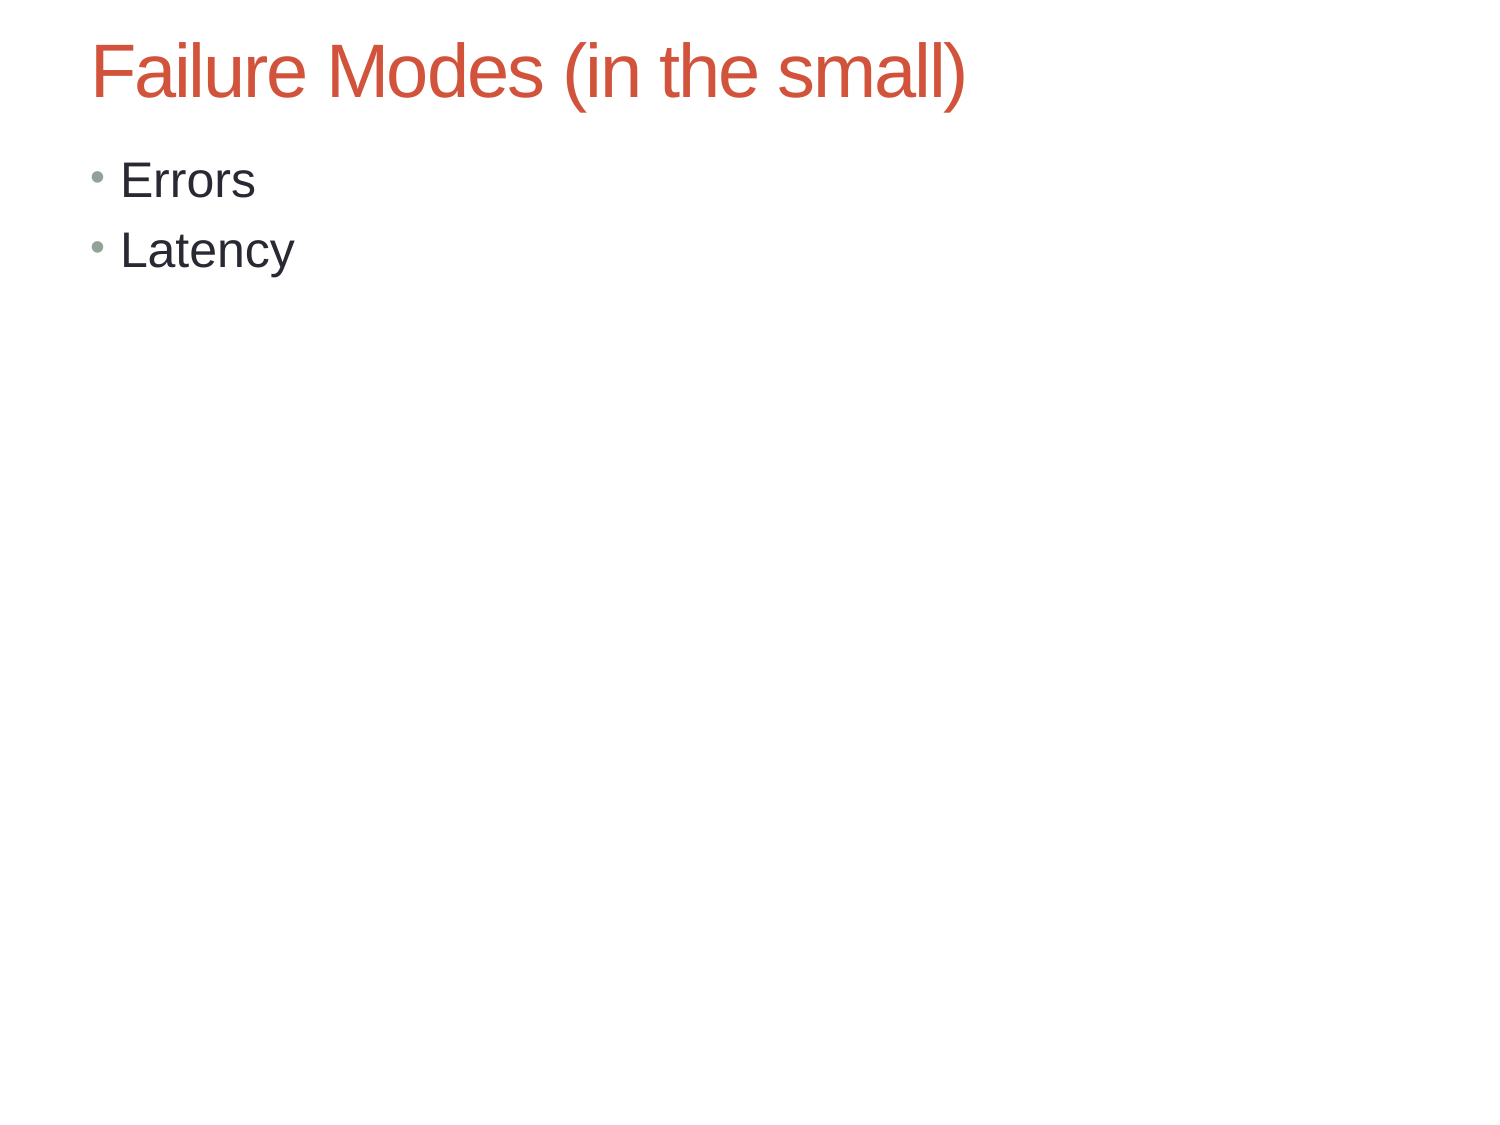

# Failure Modes (in the small)
Errors
Latency